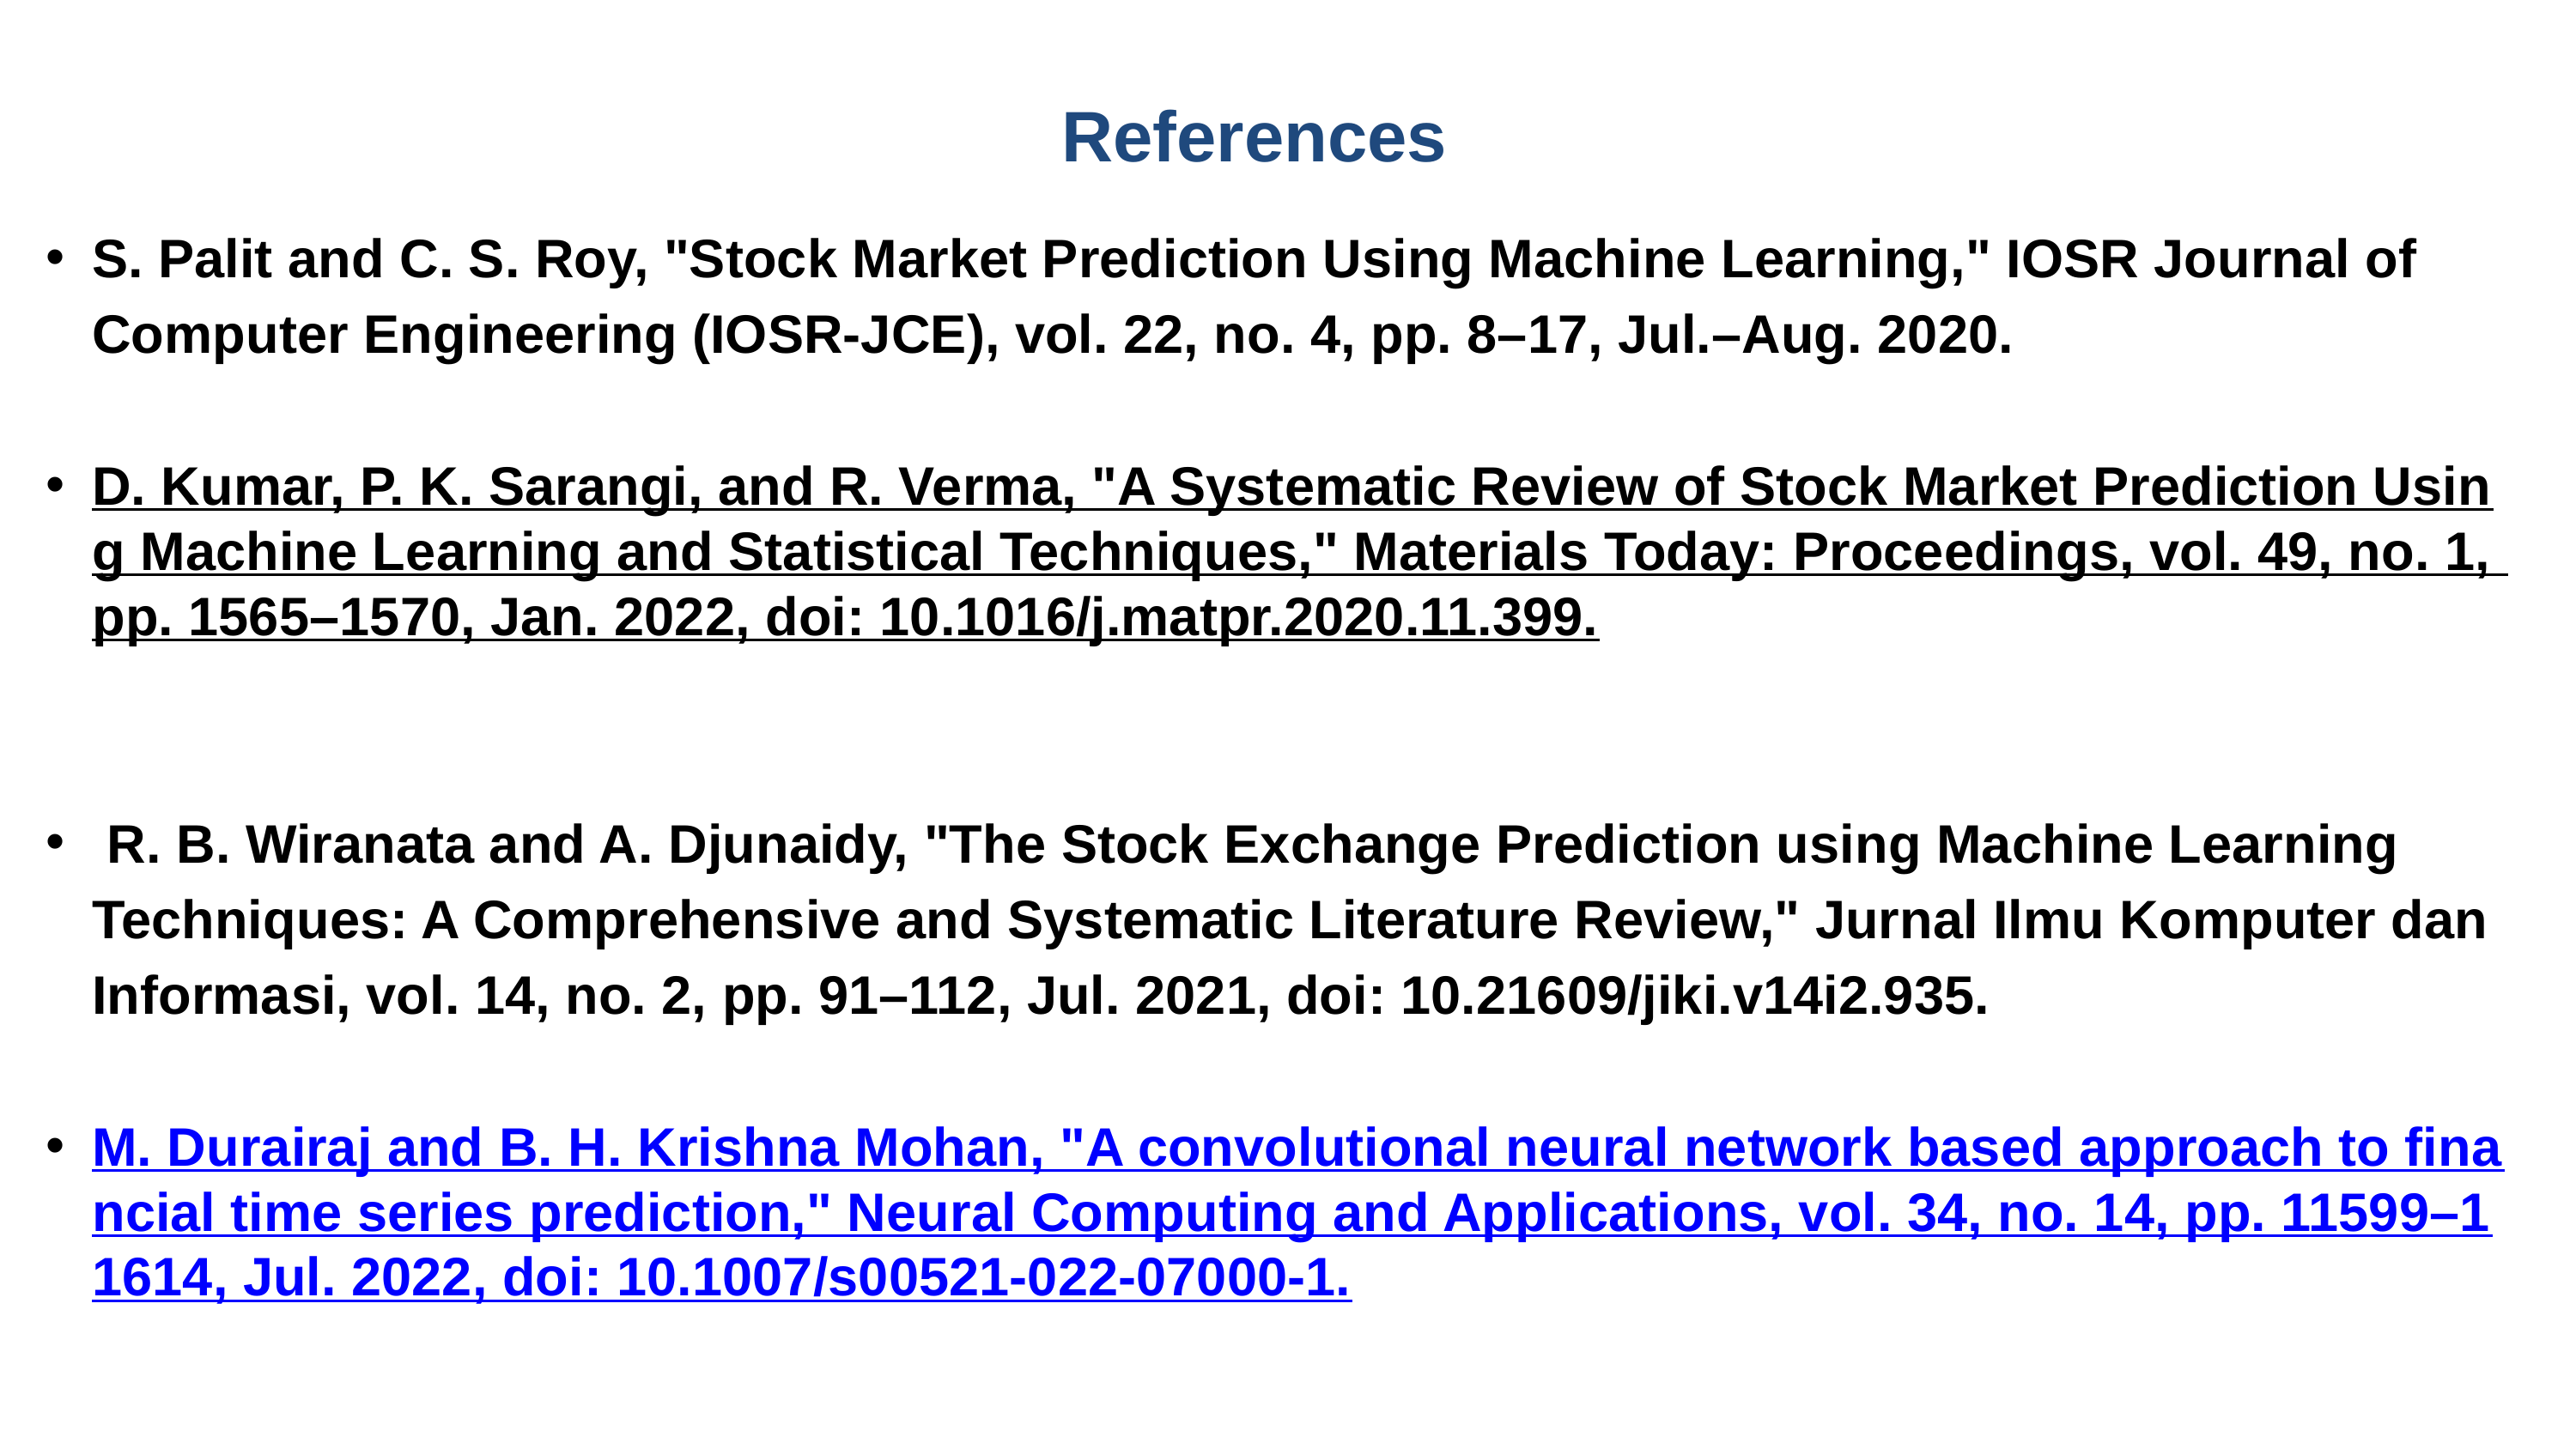

References

S. Palit and C. S. Roy, "Stock Market Prediction Using Machine Learning," IOSR Journal of Computer Engineering (IOSR-JCE), vol. 22, no. 4, pp. 8–17, Jul.–Aug. 2020.

D. Kumar, P. K. Sarangi, and R. Verma, "A Systematic Review of Stock Market Prediction Using Machine Learning and Statistical Techniques," Materials Today: Proceedings, vol. 49, no. 1, pp. 1565–1570, Jan. 2022, doi: 10.1016/j.matpr.2020.11.399.

 R. B. Wiranata and A. Djunaidy, "The Stock Exchange Prediction using Machine Learning Techniques: A Comprehensive and Systematic Literature Review," Jurnal Ilmu Komputer dan Informasi, vol. 14, no. 2, pp. 91–112, Jul. 2021, doi: 10.21609/jiki.v14i2.935.

M. Durairaj and B. H. Krishna Mohan, "A convolutional neural network based approach to financial time series prediction," Neural Computing and Applications, vol. 34, no. 14, pp. 11599–11614, Jul. 2022, doi: 10.1007/s00521-022-07000-1.